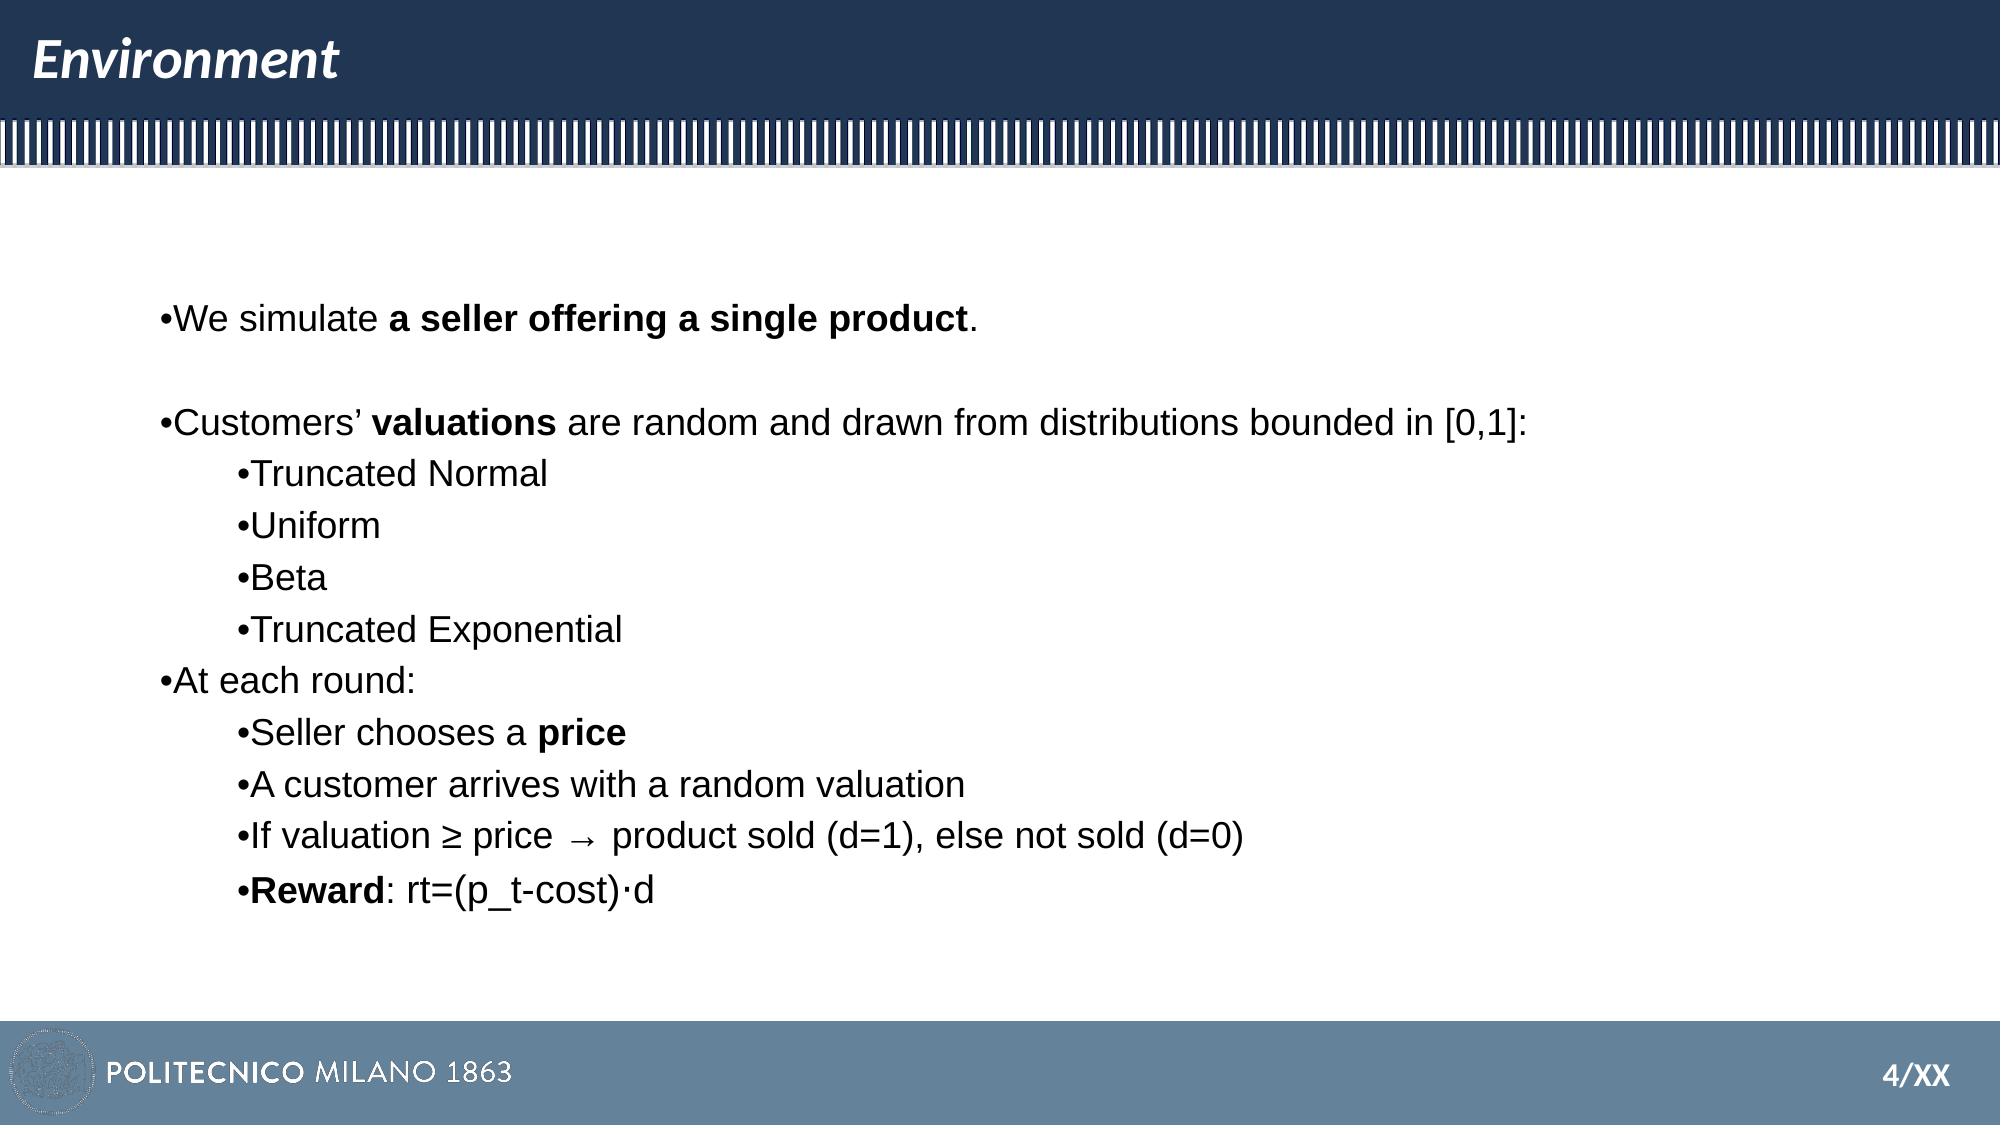

# Environment
•We simulate a seller offering a single product.

•Customers’ valuations are random and drawn from distributions bounded in [0,1]:
•Truncated Normal
•Uniform
•Beta
•Truncated Exponential
•At each round:
•Seller chooses a price
•A customer arrives with a random valuation
•If valuation ≥ price → product sold (d=1), else not sold (d=0)
•Reward: rt=(p_t-cost)⋅d
4/XX